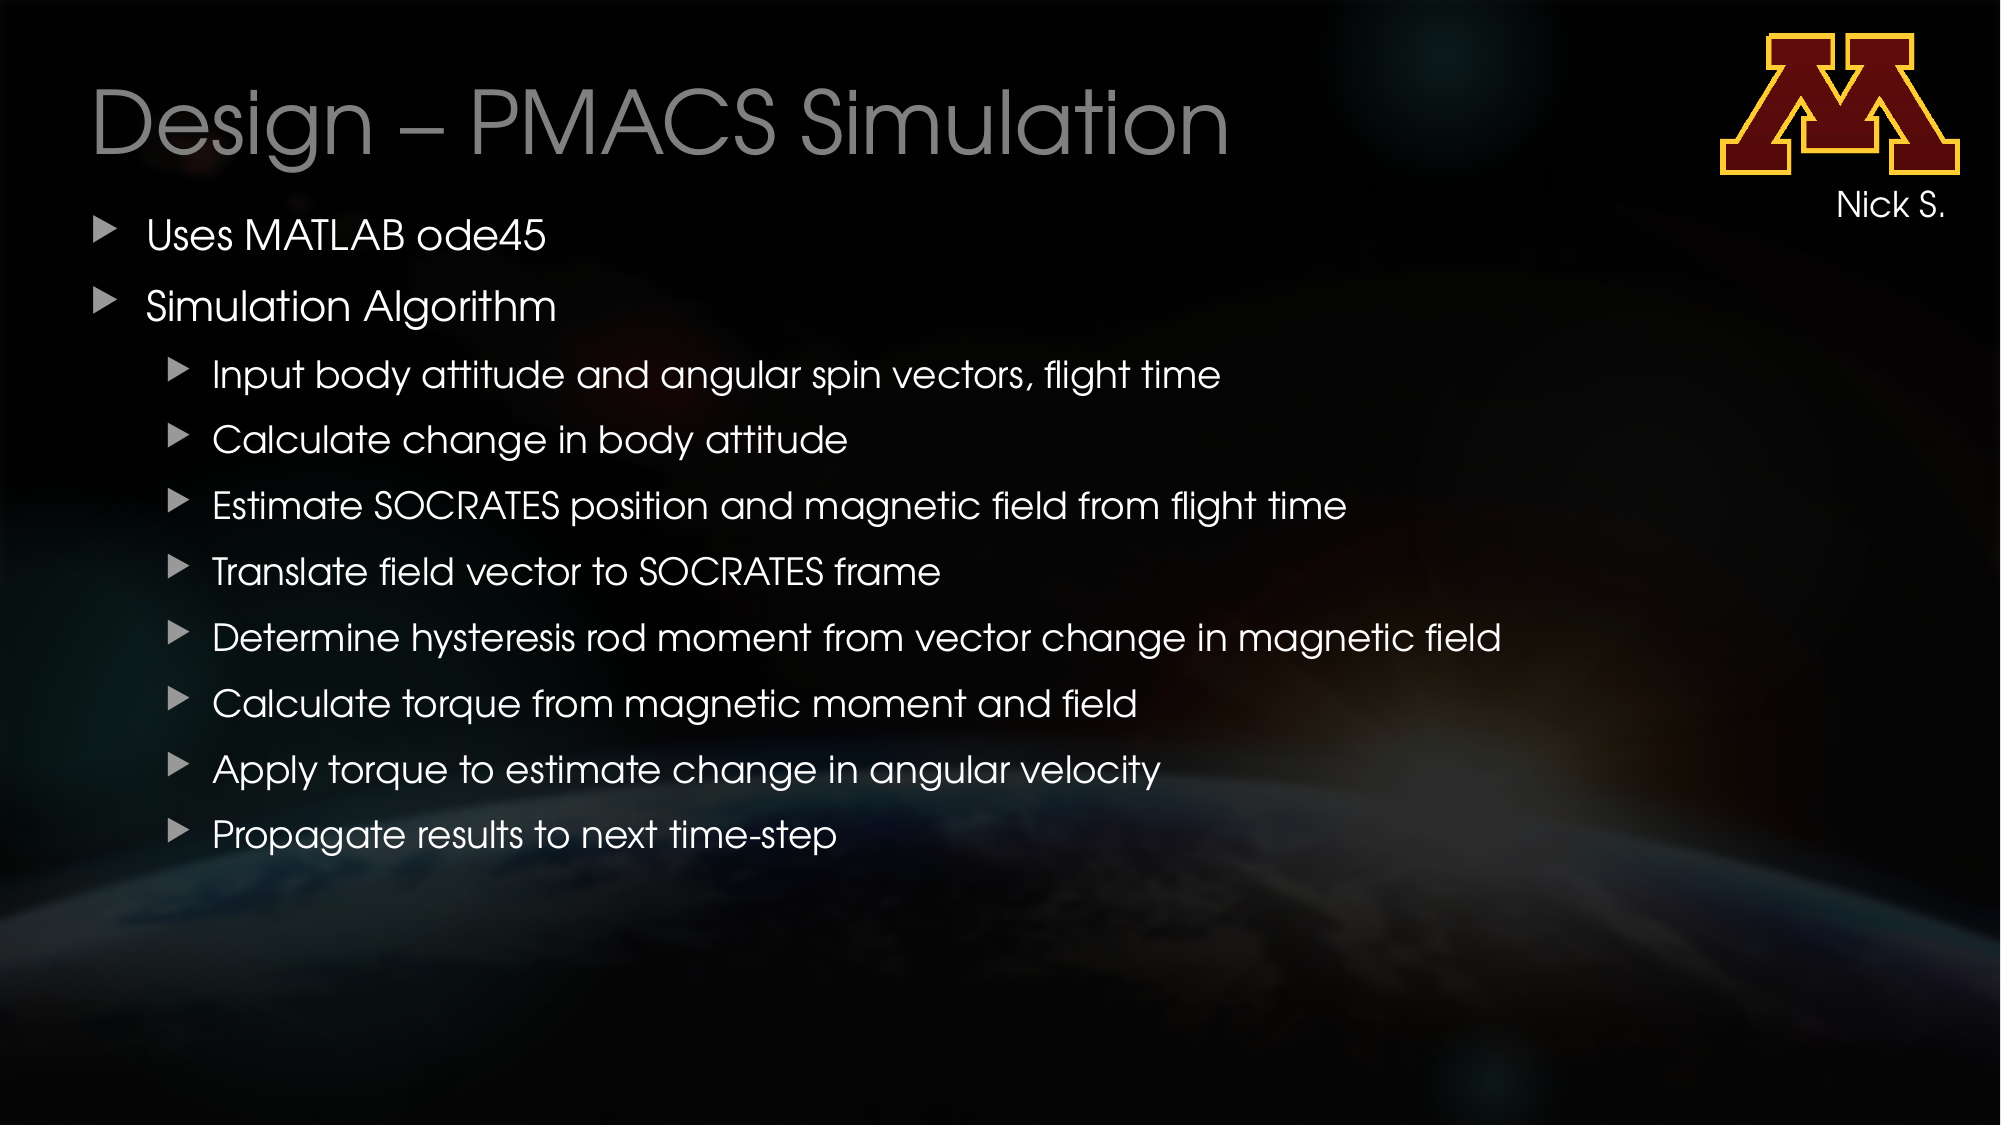

# Design – PMACS Simulation
Nick S.
Uses MATLAB ode45
Simulation Algorithm
Input body attitude and angular spin vectors, flight time
Calculate change in body attitude
Estimate SOCRATES position and magnetic field from flight time
Translate field vector to SOCRATES frame
Determine hysteresis rod moment from vector change in magnetic field
Calculate torque from magnetic moment and field
Apply torque to estimate change in angular velocity
Propagate results to next time-step